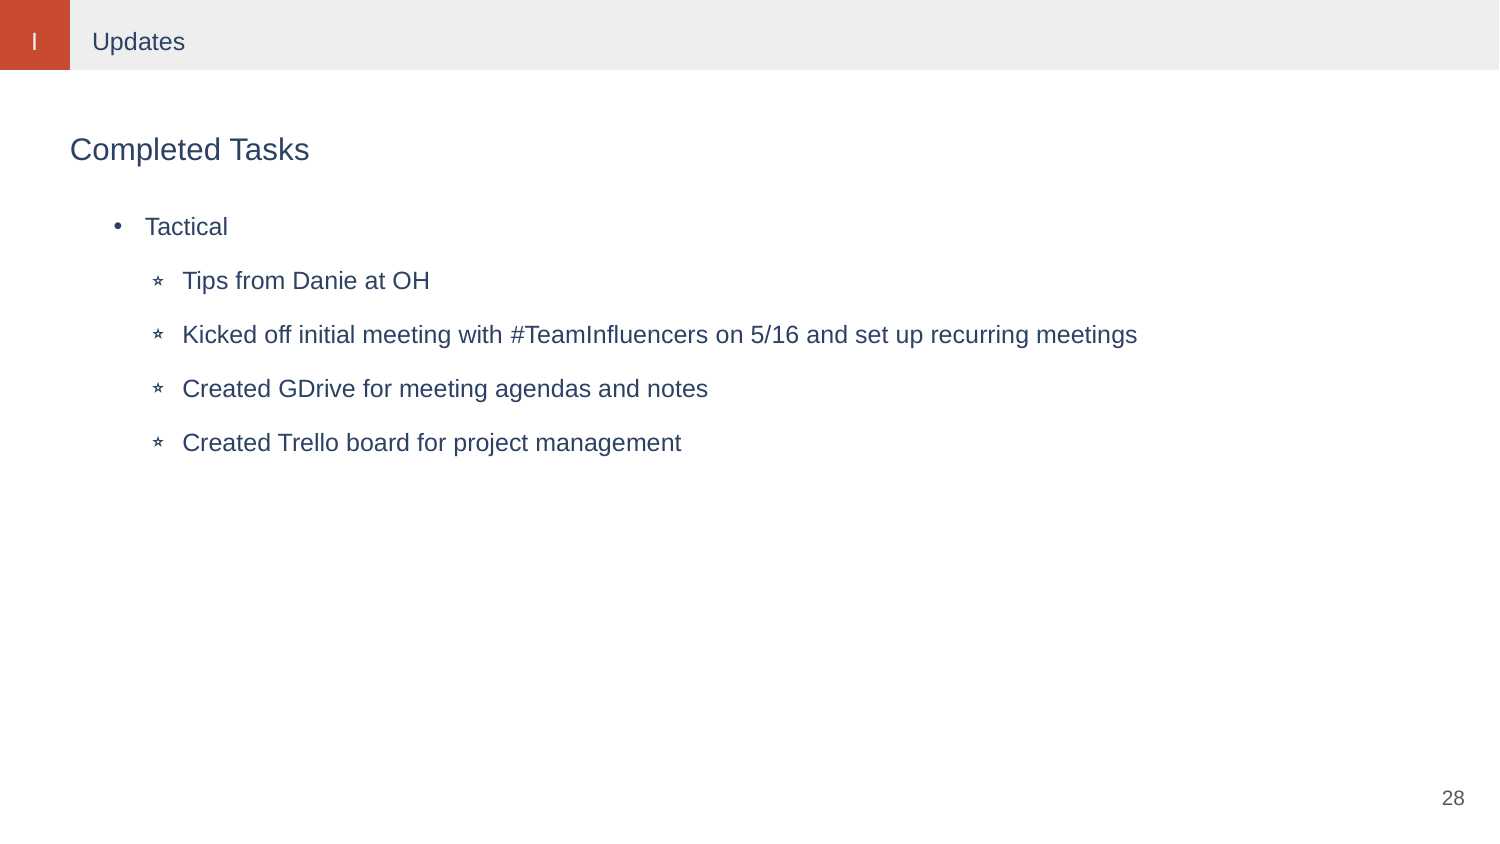

I
Updates
Completed Tasks
Tactical
Tips from Danie at OH
Kicked off initial meeting with #TeamInfluencers on 5/16 and set up recurring meetings
Created GDrive for meeting agendas and notes
Created Trello board for project management
28